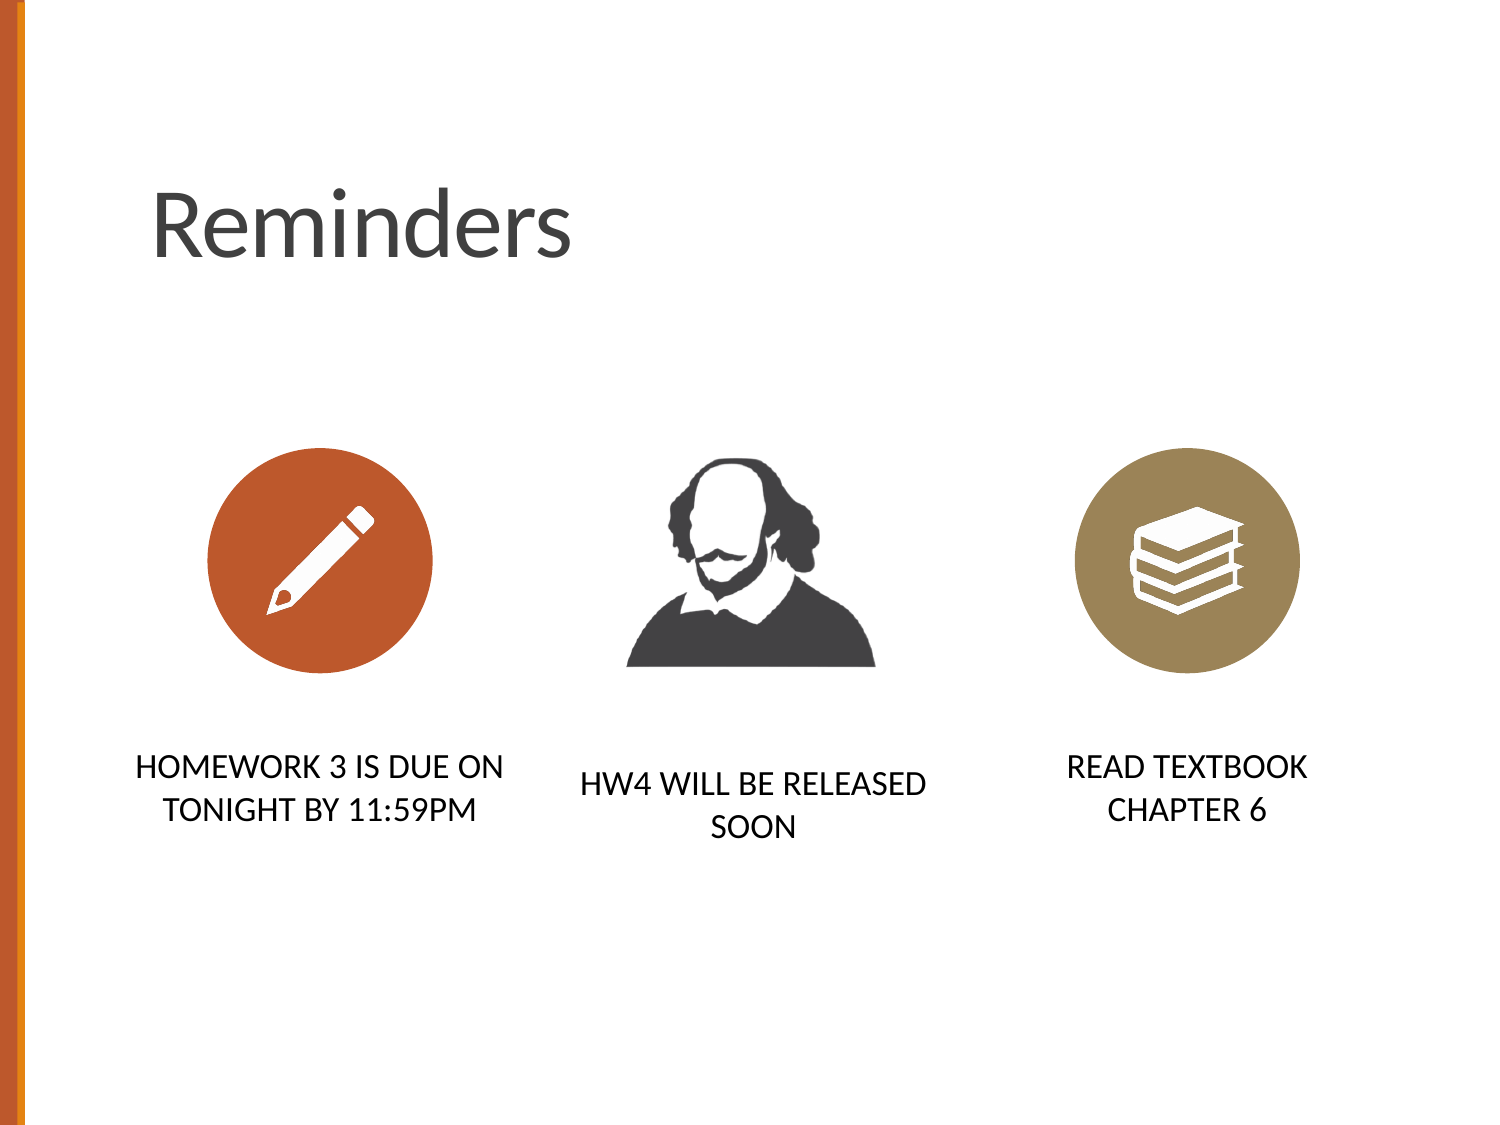

# Reminders
Homework 3 is due on Tonight by 11:59pm
HW4 will be released Soon
Read Textbook Chapter 6